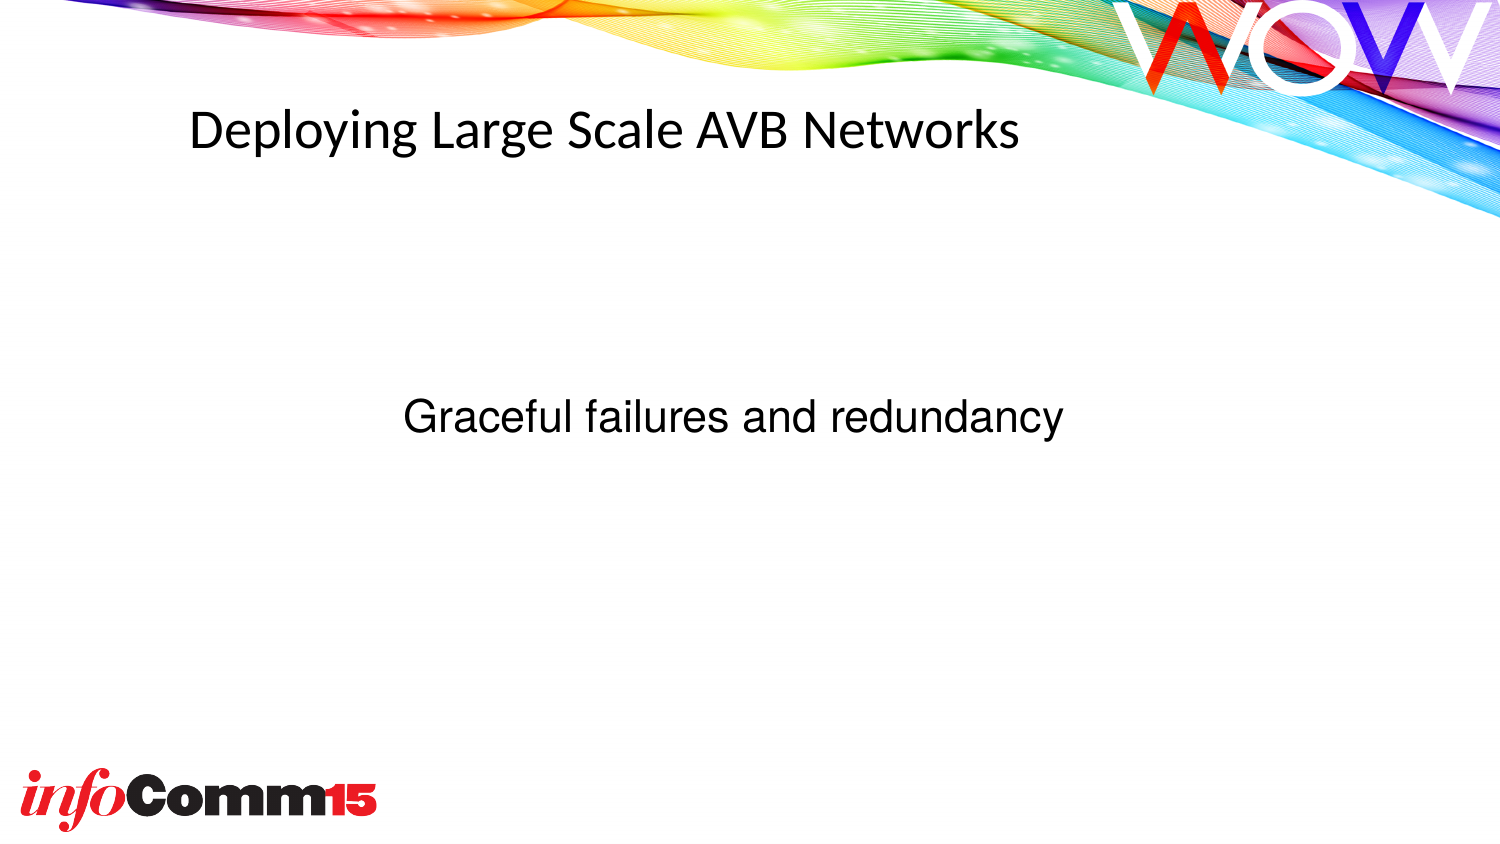

# Deploying Large Scale AVB Networks
Graceful failures and redundancy